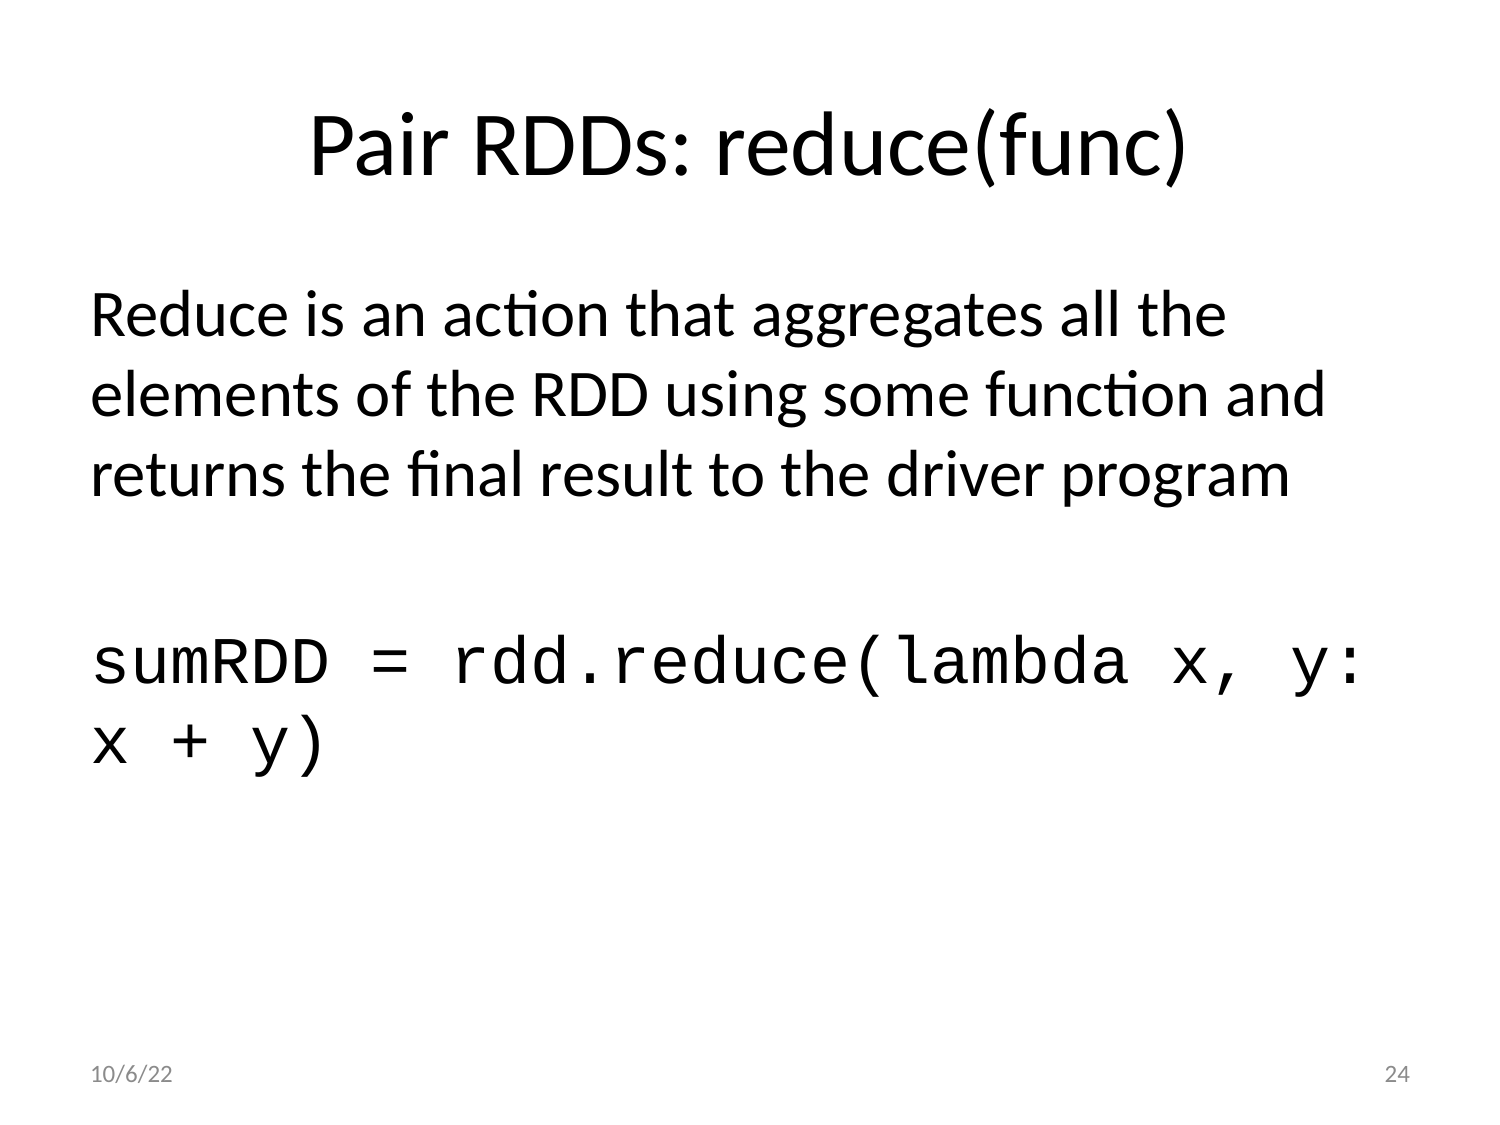

# Pair RDDs: reduce(func)
Reduce is an action that aggregates all the elements of the RDD using some function and returns the final result to the driver program

sumRDD = rdd.reduce(lambda x, y: x + y)

10/6/22
24